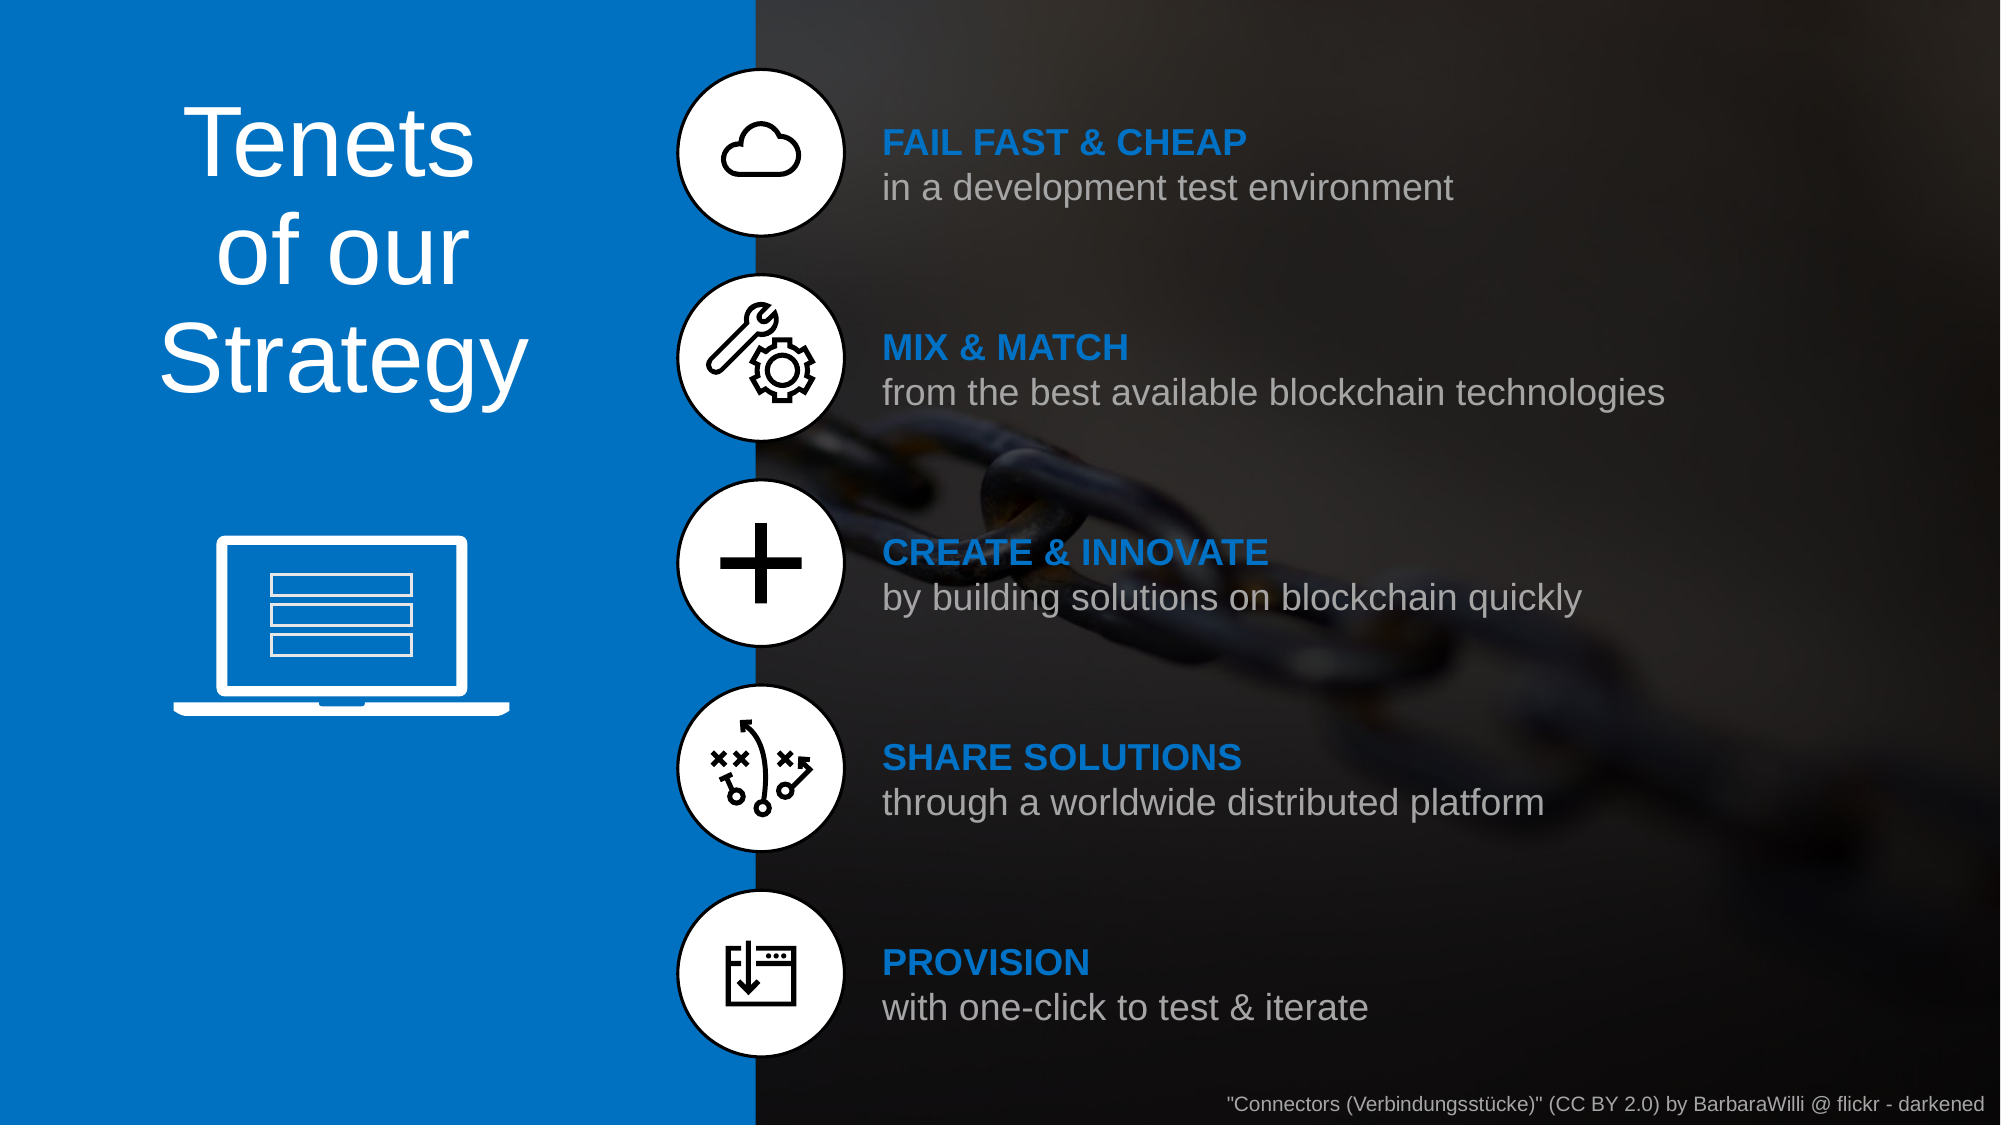

FAIL FAST & CHEAP
in a development test environment
# Tenets of our Strategy

MIX & MATCH
from the best available blockchain technologies

CREATE & INNOVATE
by building solutions on blockchain quickly

SHARE SOLUTIONS
through a worldwide distributed platform

PROVISION
with one-click to test & iterate